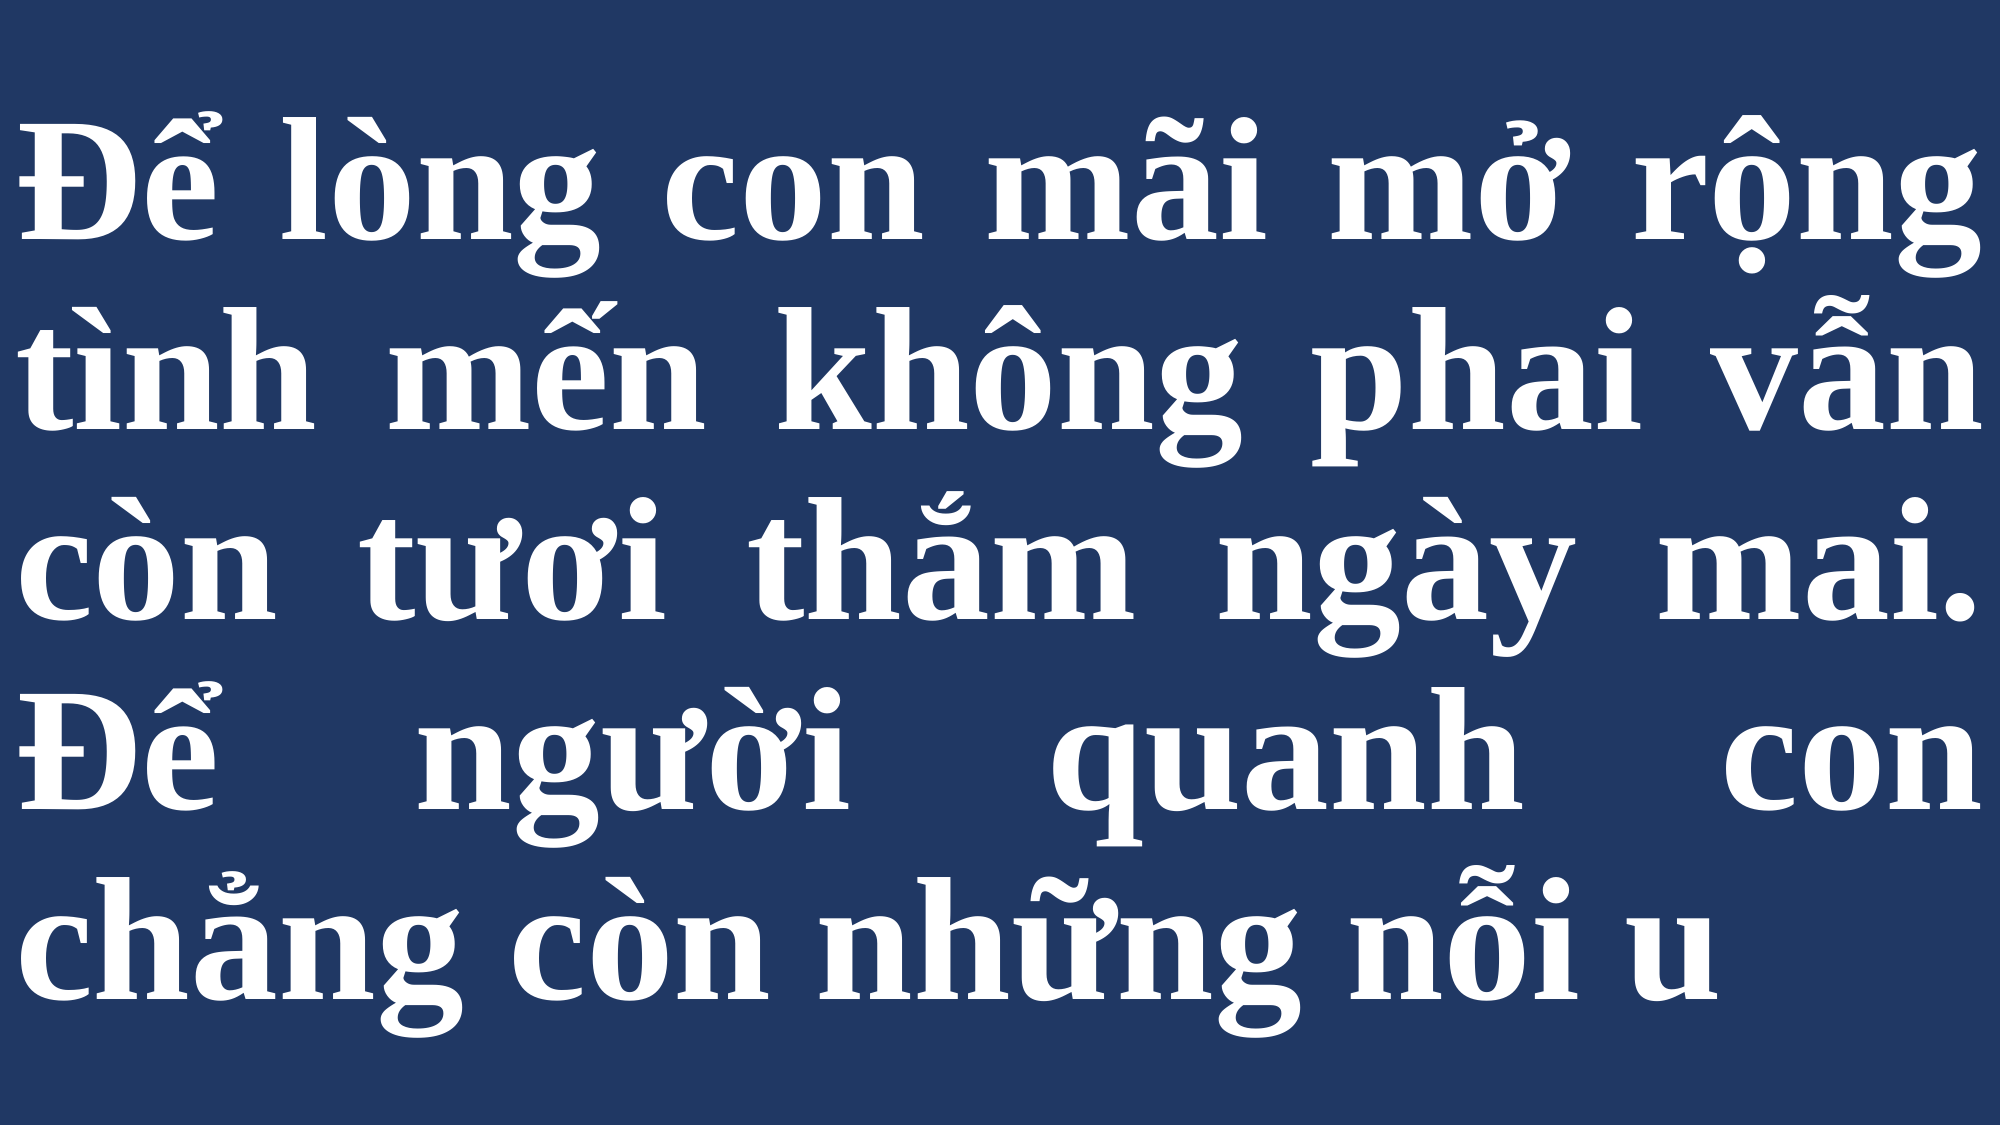

# Để lòng con mãi mở rộng tình mến không phai vẫn còn tươi thắm ngày mai. Để người quanh con chẳng còn những nỗi u